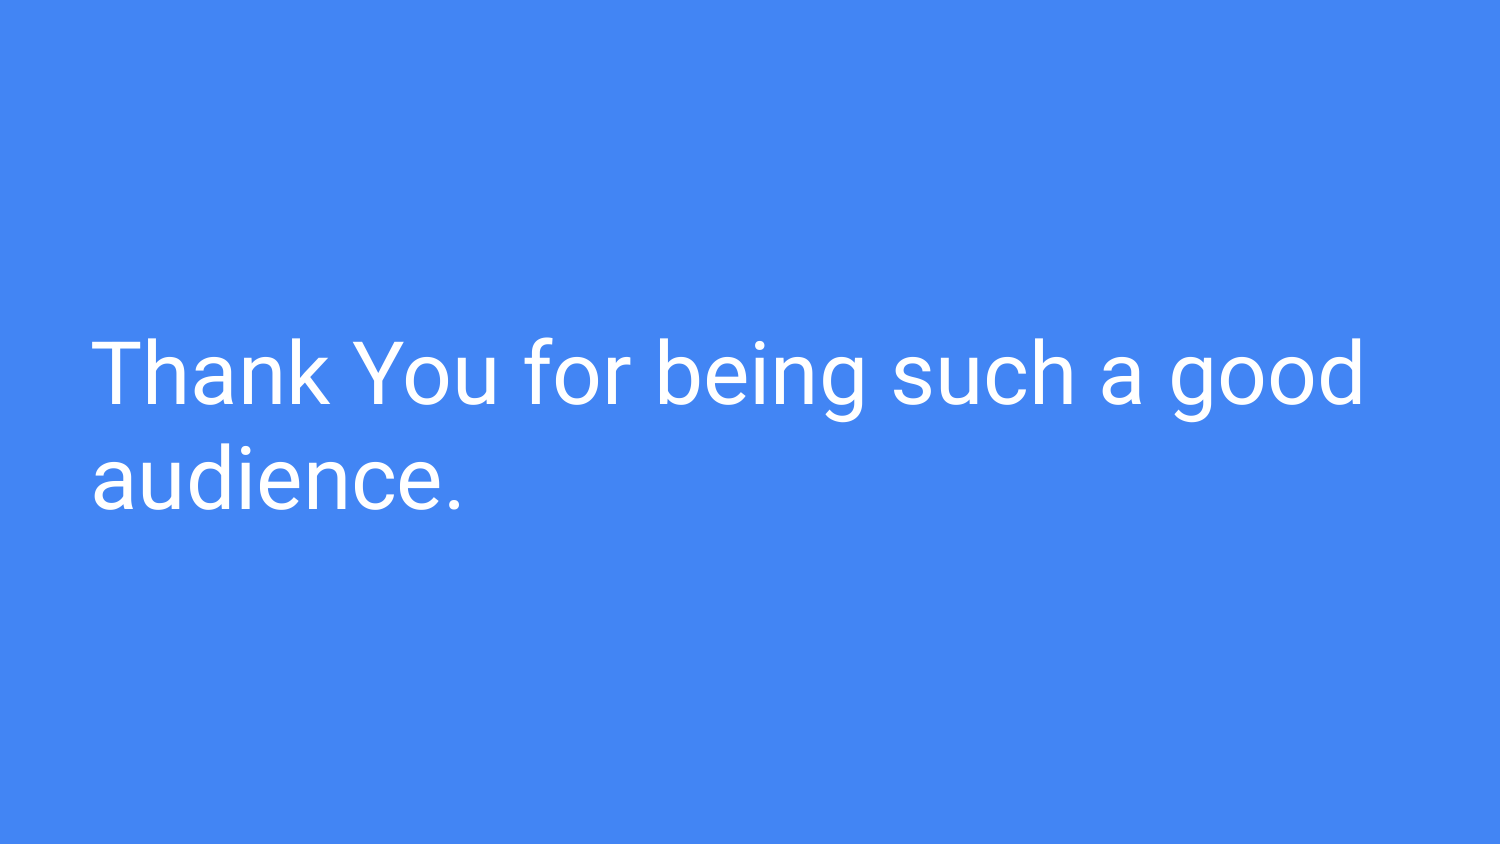

# Thank You for being such a good audience.